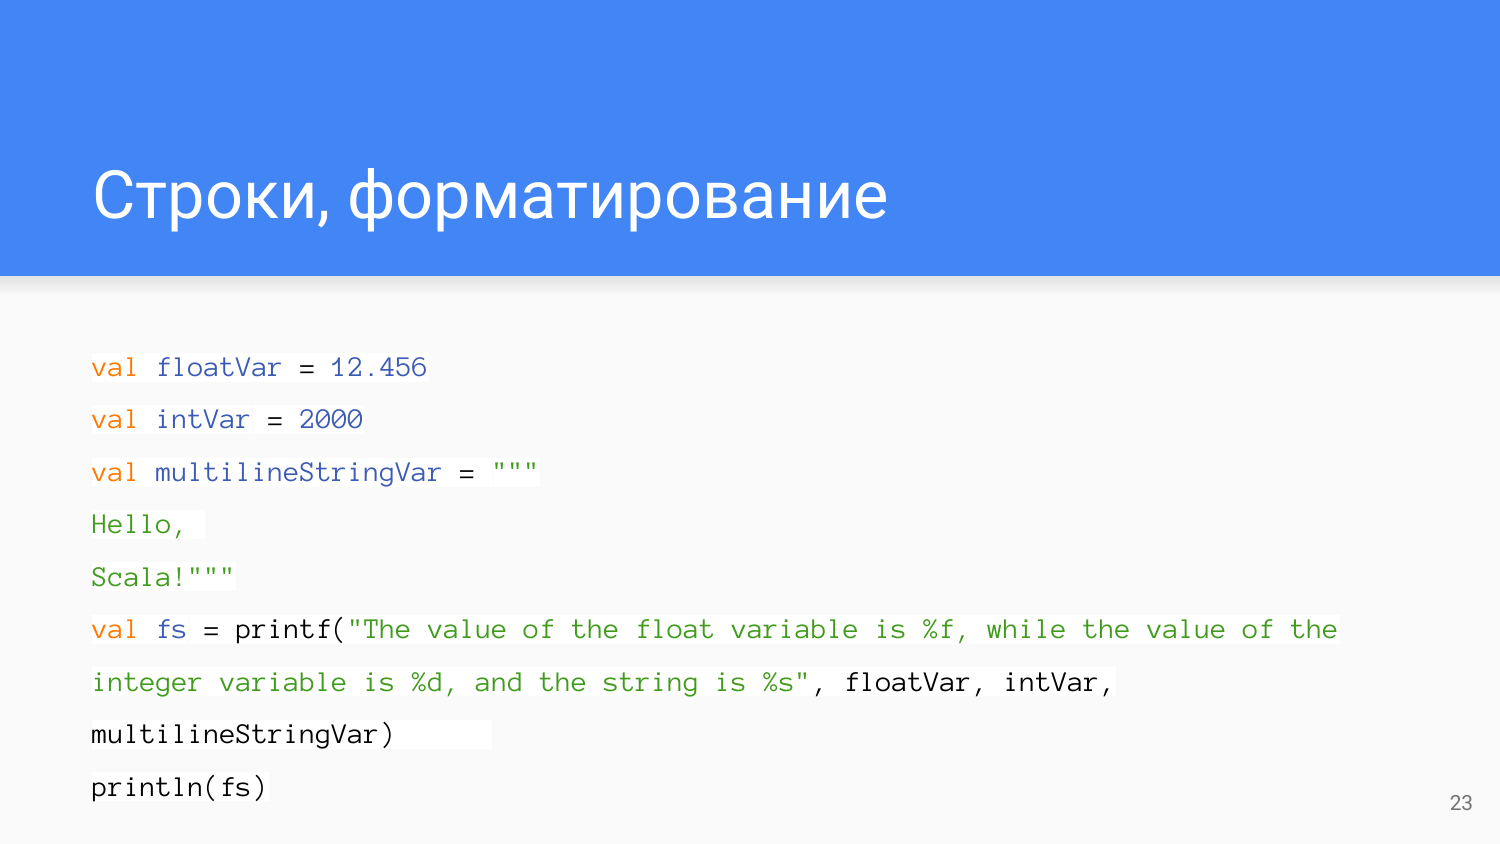

# Строки, форматирование
val floatVar = 12.456
val intVar = 2000
val multilineStringVar = """
Hello,
Scala!"""
val fs = printf("The value of the float variable is %f, while the value of the integer variable is %d, and the string is %s", floatVar, intVar, multilineStringVar)
println(fs)

23